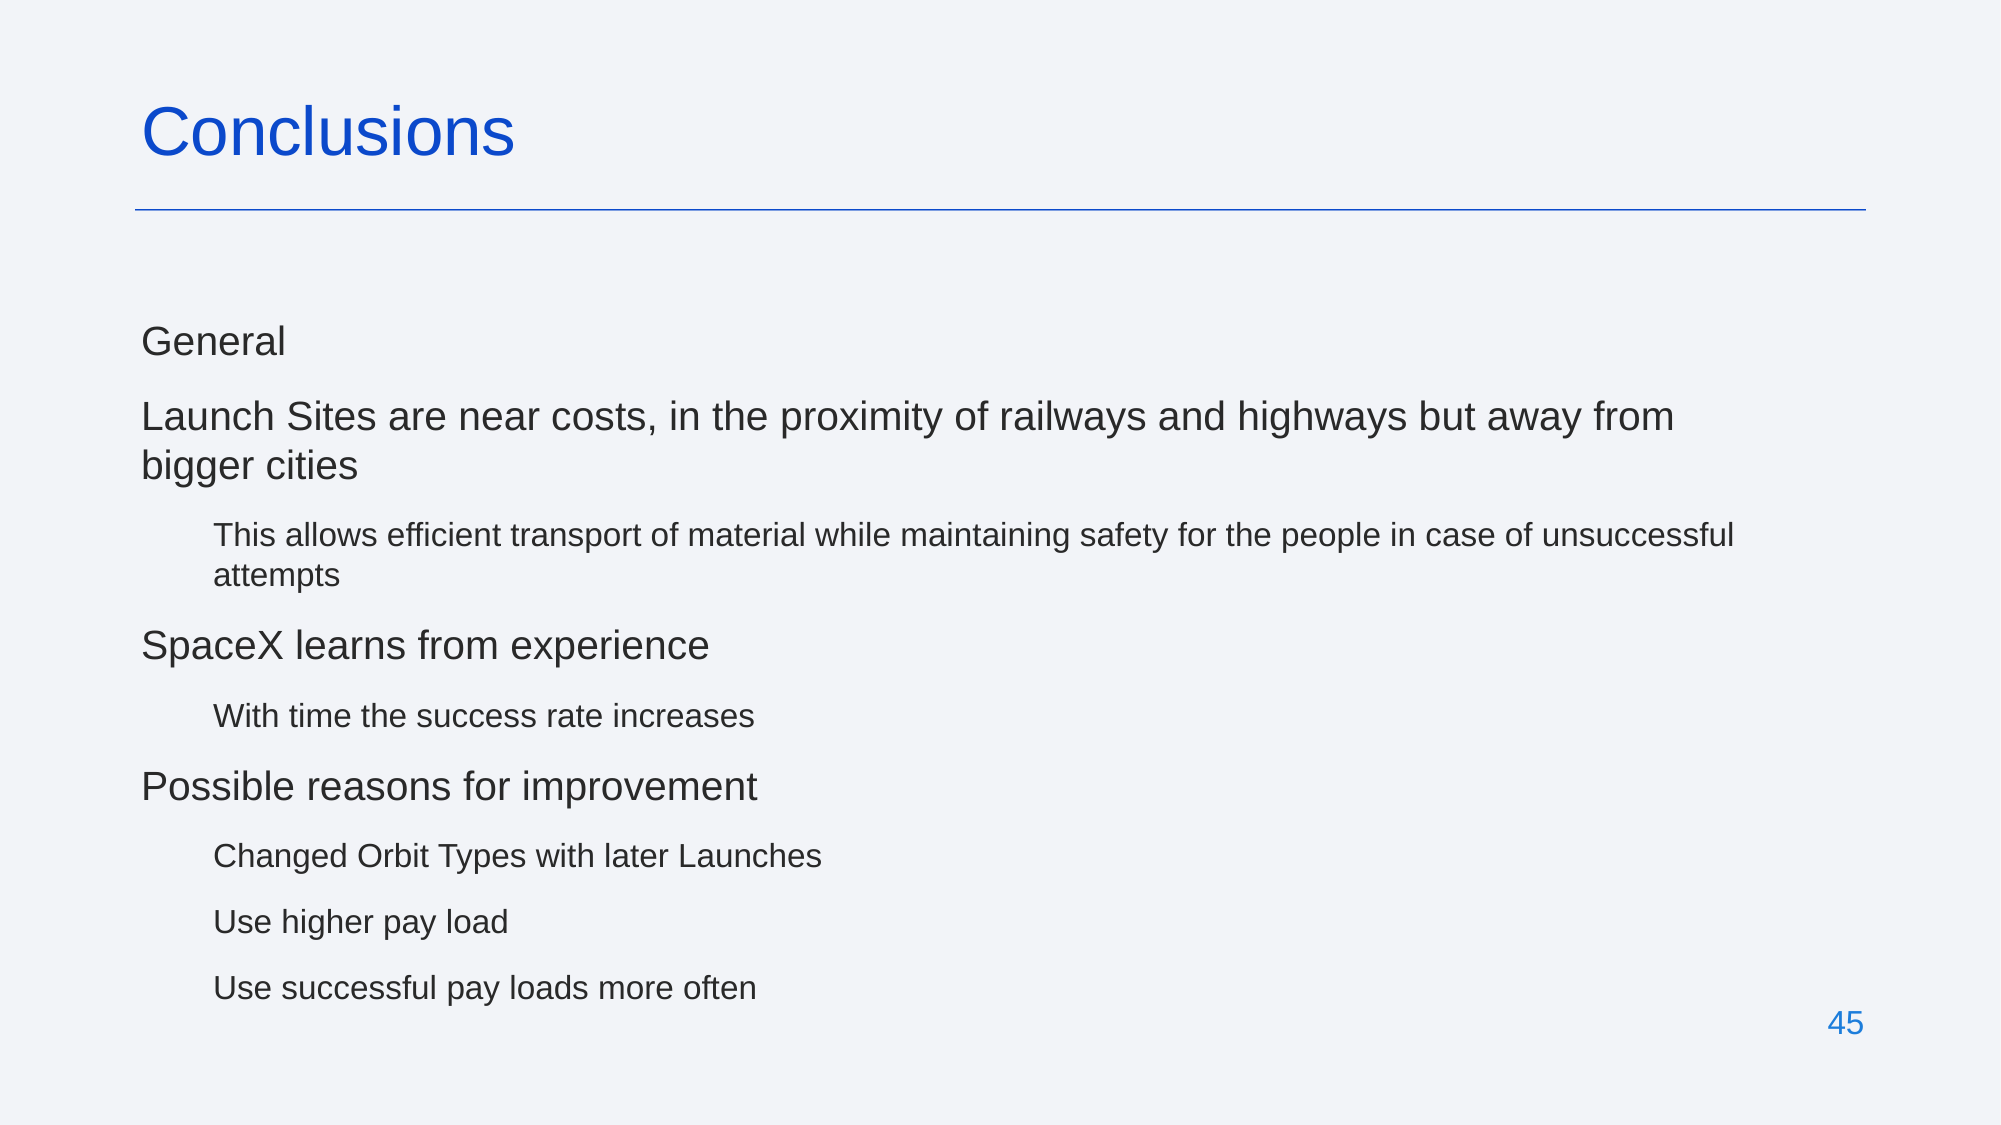

Conclusions
General
Launch Sites are near costs, in the proximity of railways and highways but away from bigger cities
This allows efficient transport of material while maintaining safety for the people in case of unsuccessful attempts
SpaceX learns from experience
With time the success rate increases
Possible reasons for improvement
Changed Orbit Types with later Launches
Use higher pay load
Use successful pay loads more often

45